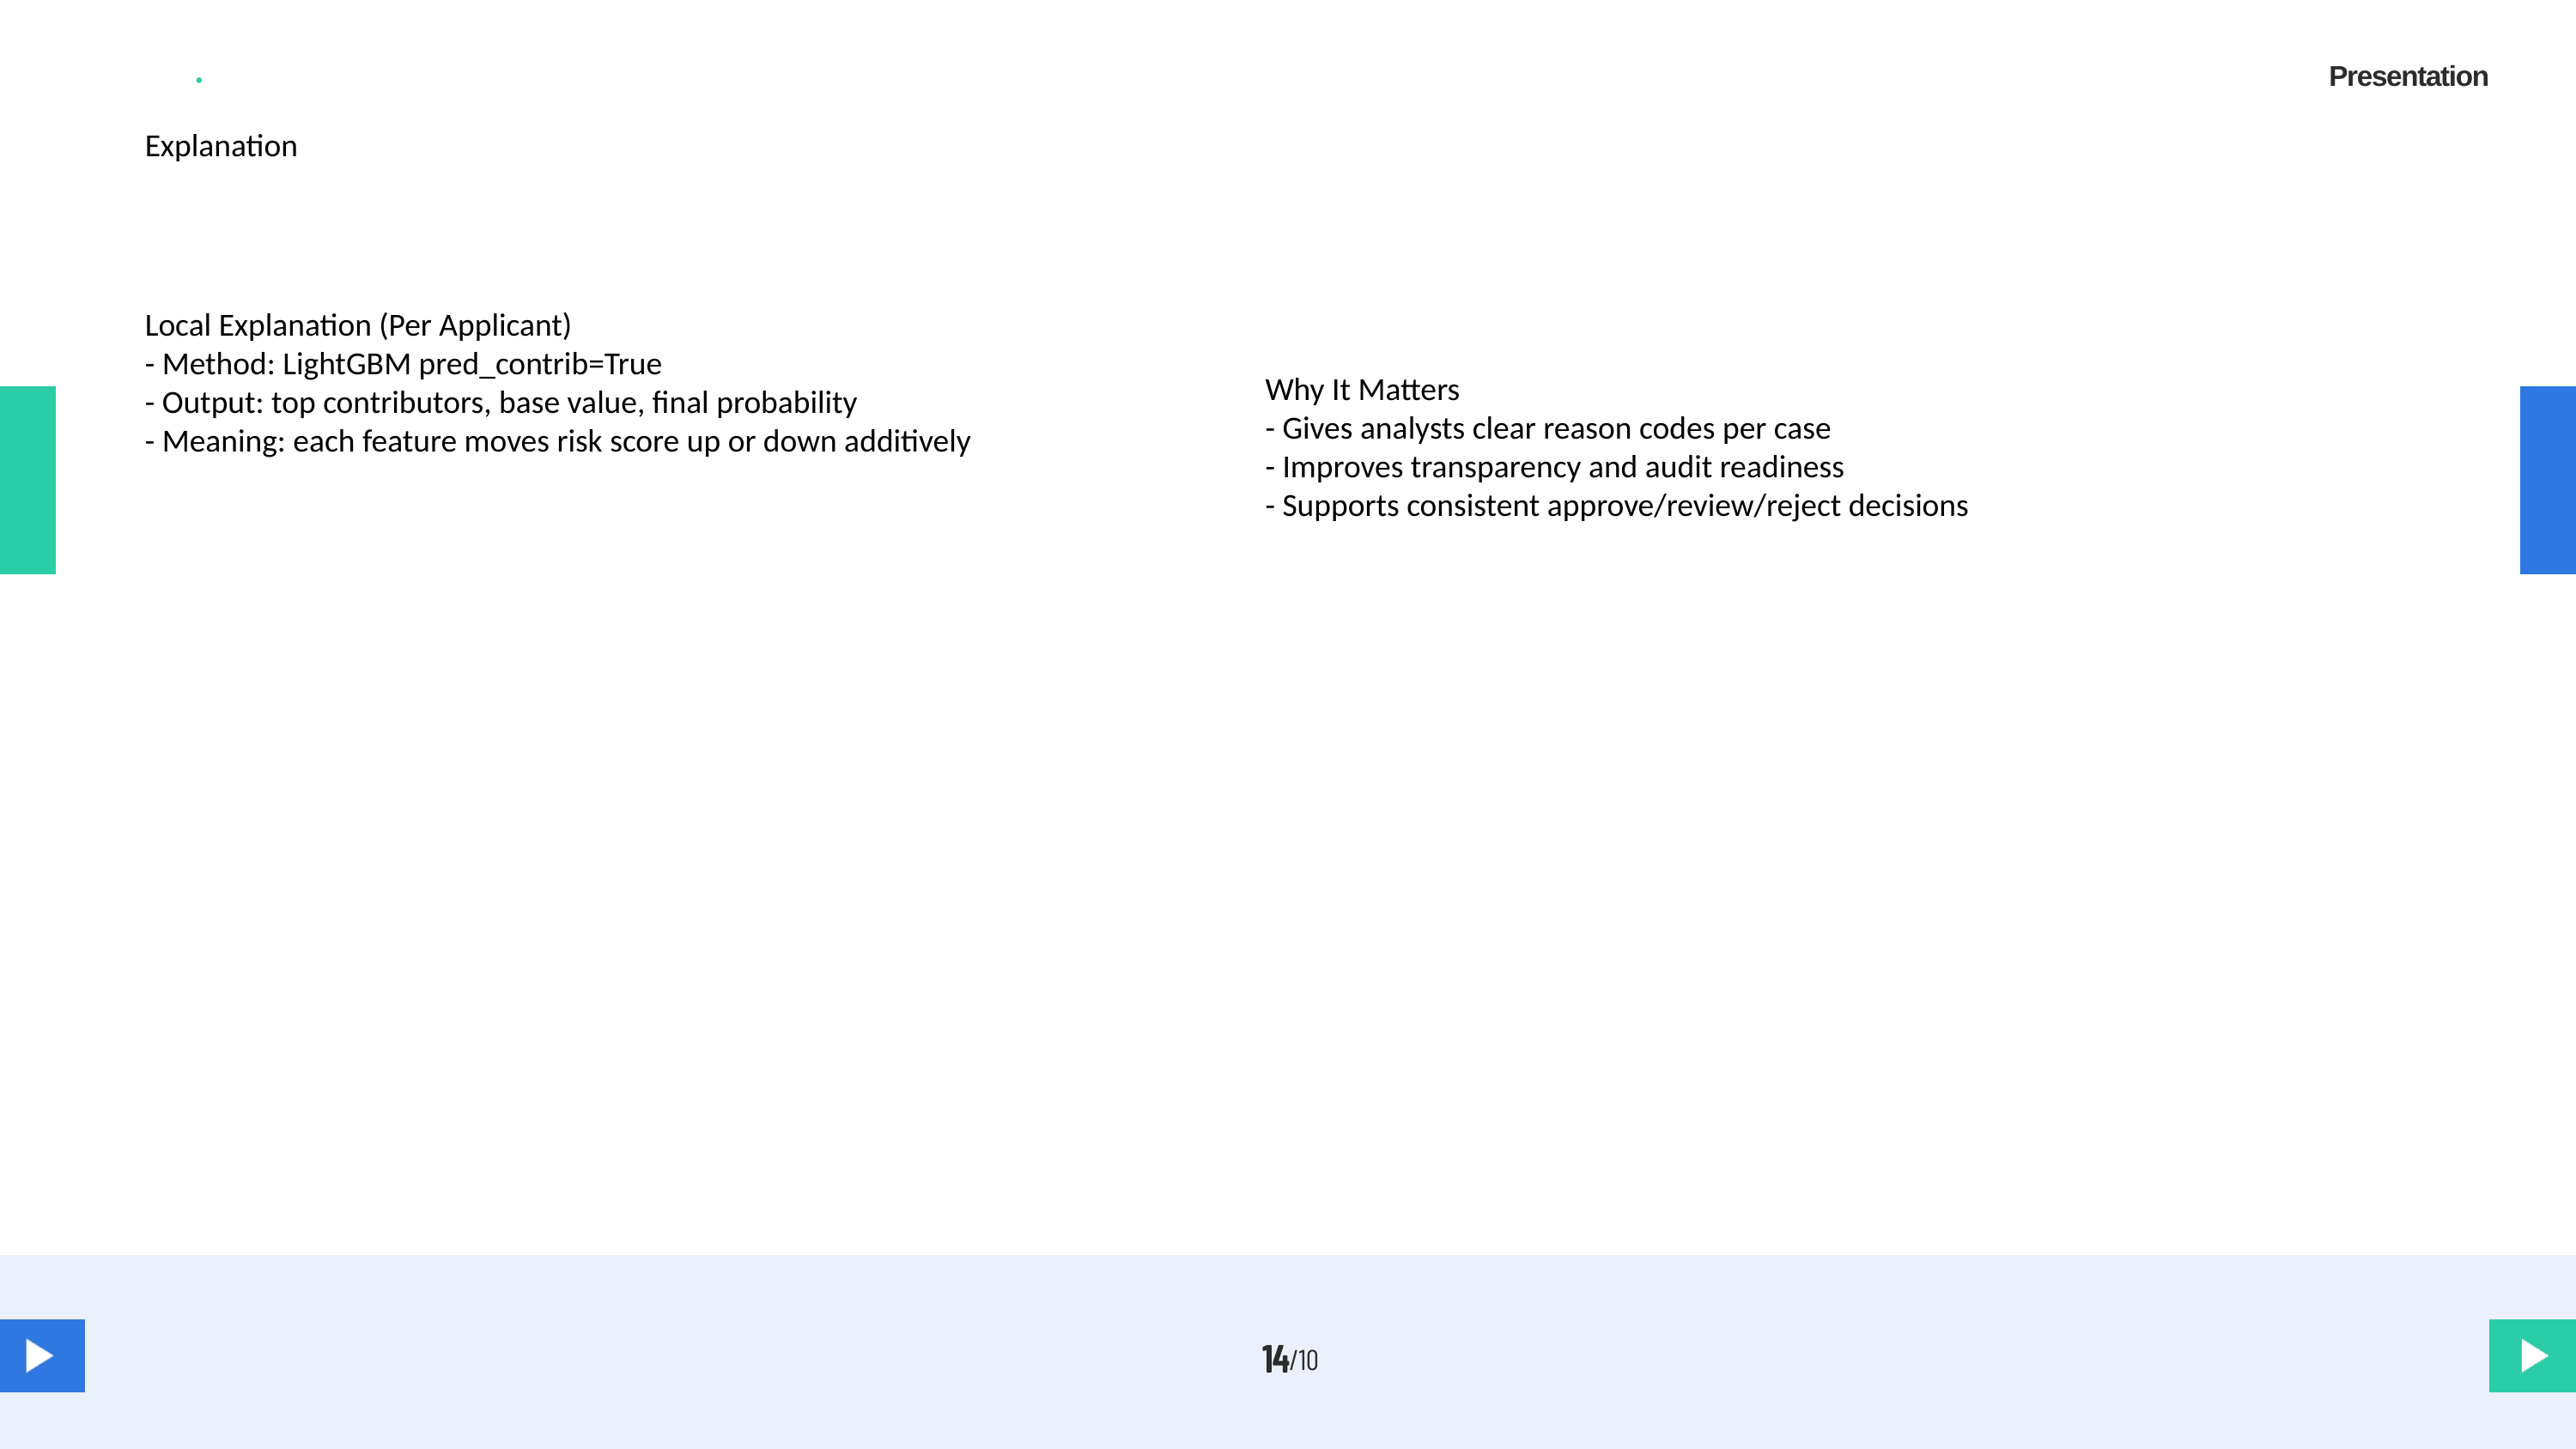

Presentation

Explanation
Local Explanation (Per Applicant)
- Method: LightGBM pred_contrib=True
- Output: top contributors, base value, final probability
- Meaning: each feature moves risk score up or down additively
Why It Matters
- Gives analysts clear reason codes per case
- Improves transparency and audit readiness
- Supports consistent approve/review/reject decisions

14
/
10